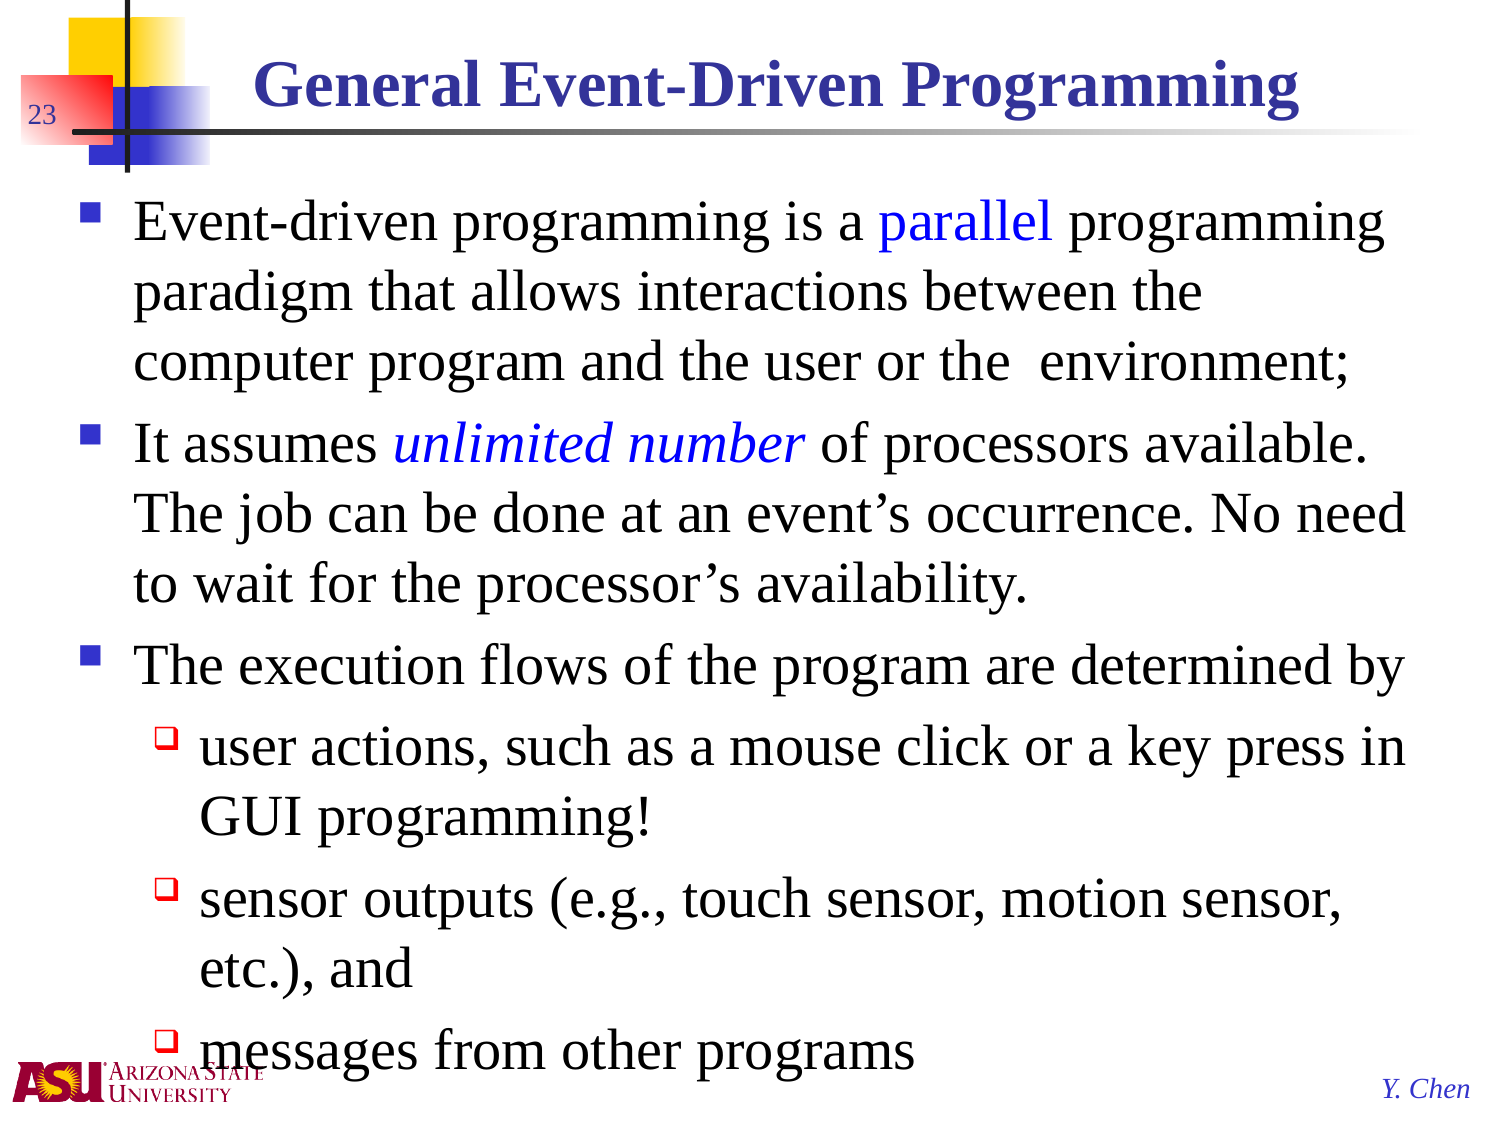

# General Event-Driven Programming
23
Event-driven programming is a parallel programming paradigm that allows interactions between the computer program and the user or the  environment;
It assumes unlimited number of processors available. The job can be done at an event’s occurrence. No need to wait for the processor’s availability.
The execution flows of the program are determined by
user actions, such as a mouse click or a key press in GUI programming!
sensor outputs (e.g., touch sensor, motion sensor, etc.), and
messages from other programs